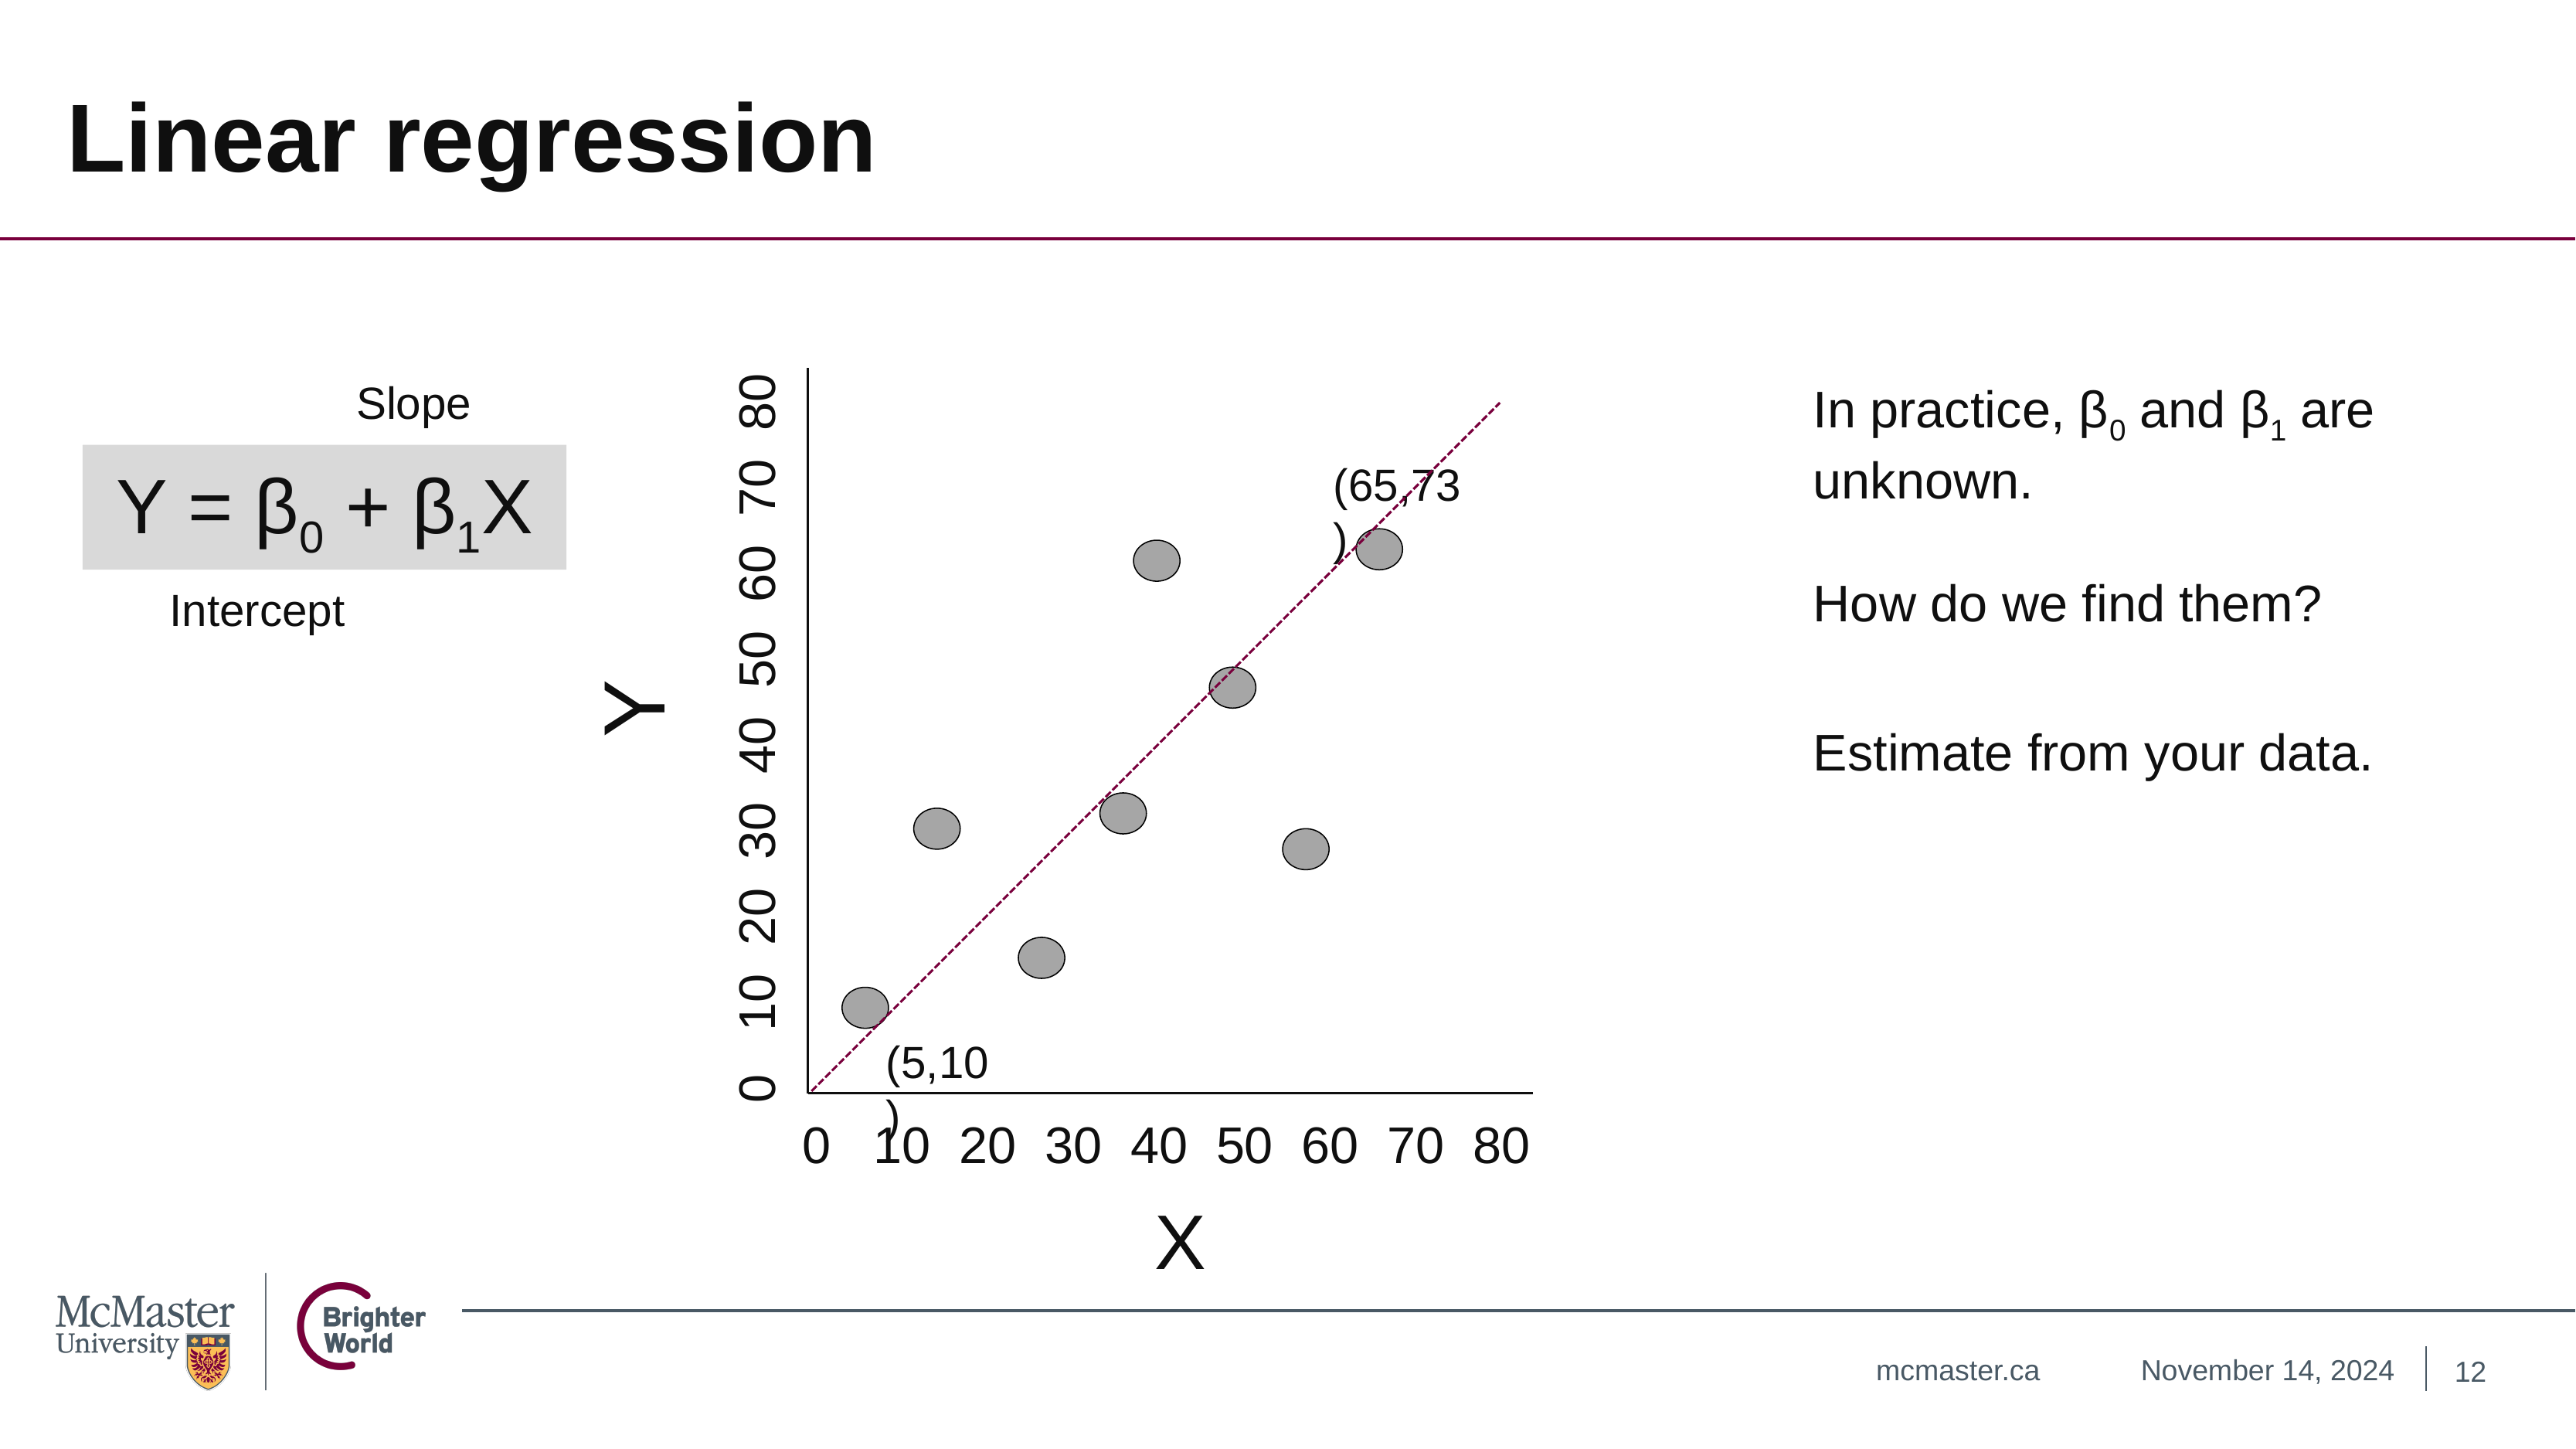

# Linear regression
Slope
In practice, β0 and β1 are unknown.

How do we find them?

Y = β0 + β1X
(65,73)

Intercept
Y

0   10  20  30  40  50  60  70  80
Estimate from your data.

(5,10)
0   10  20  30  40  50  60  70  80
X
12
November 14, 2024